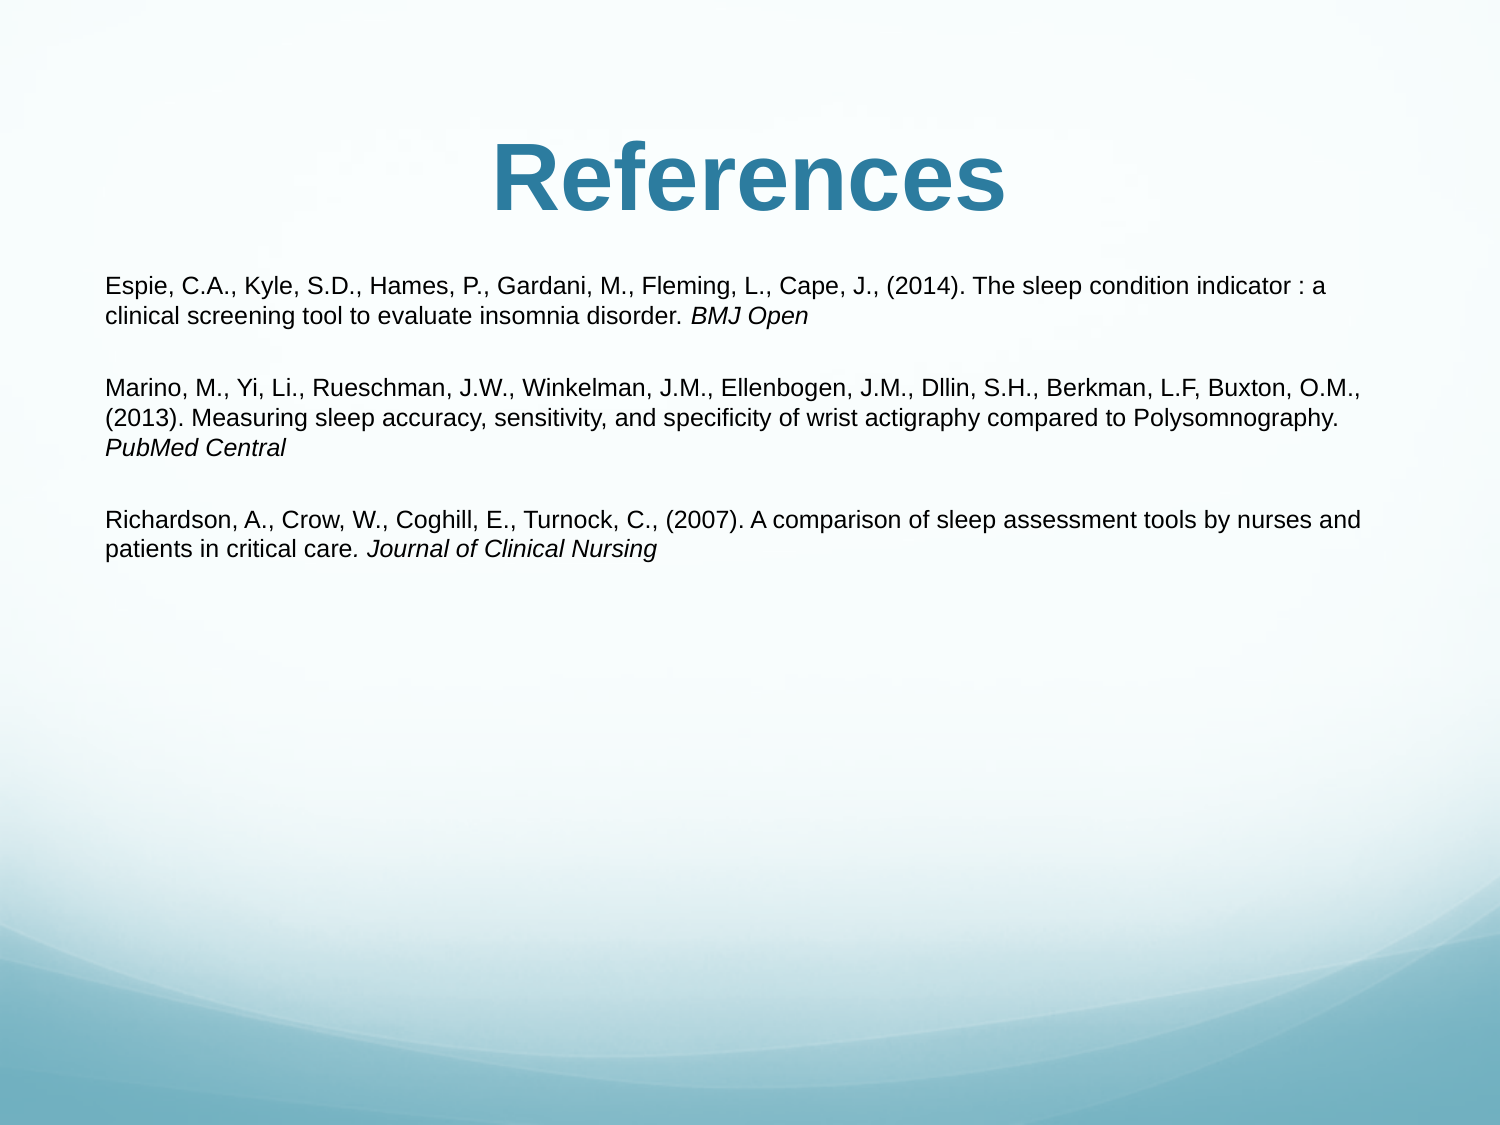

# References
Espie, C.A., Kyle, S.D., Hames, P., Gardani, M., Fleming, L., Cape, J., (2014). The sleep condition indicator : a   clinical screening tool to evaluate insomnia disorder. BMJ Open
Marino, M., Yi, Li., Rueschman, J.W., Winkelman, J.M., Ellenbogen, J.M., Dllin, S.H., Berkman, L.F, Buxton, O.M., (2013). Measuring sleep accuracy, sensitivity, and specificity of wrist actigraphy compared to Polysomnography. PubMed Central
Richardson, A., Crow, W., Coghill, E., Turnock, C., (2007). A comparison of sleep assessment tools by nurses and patients in critical care. Journal of Clinical Nursing